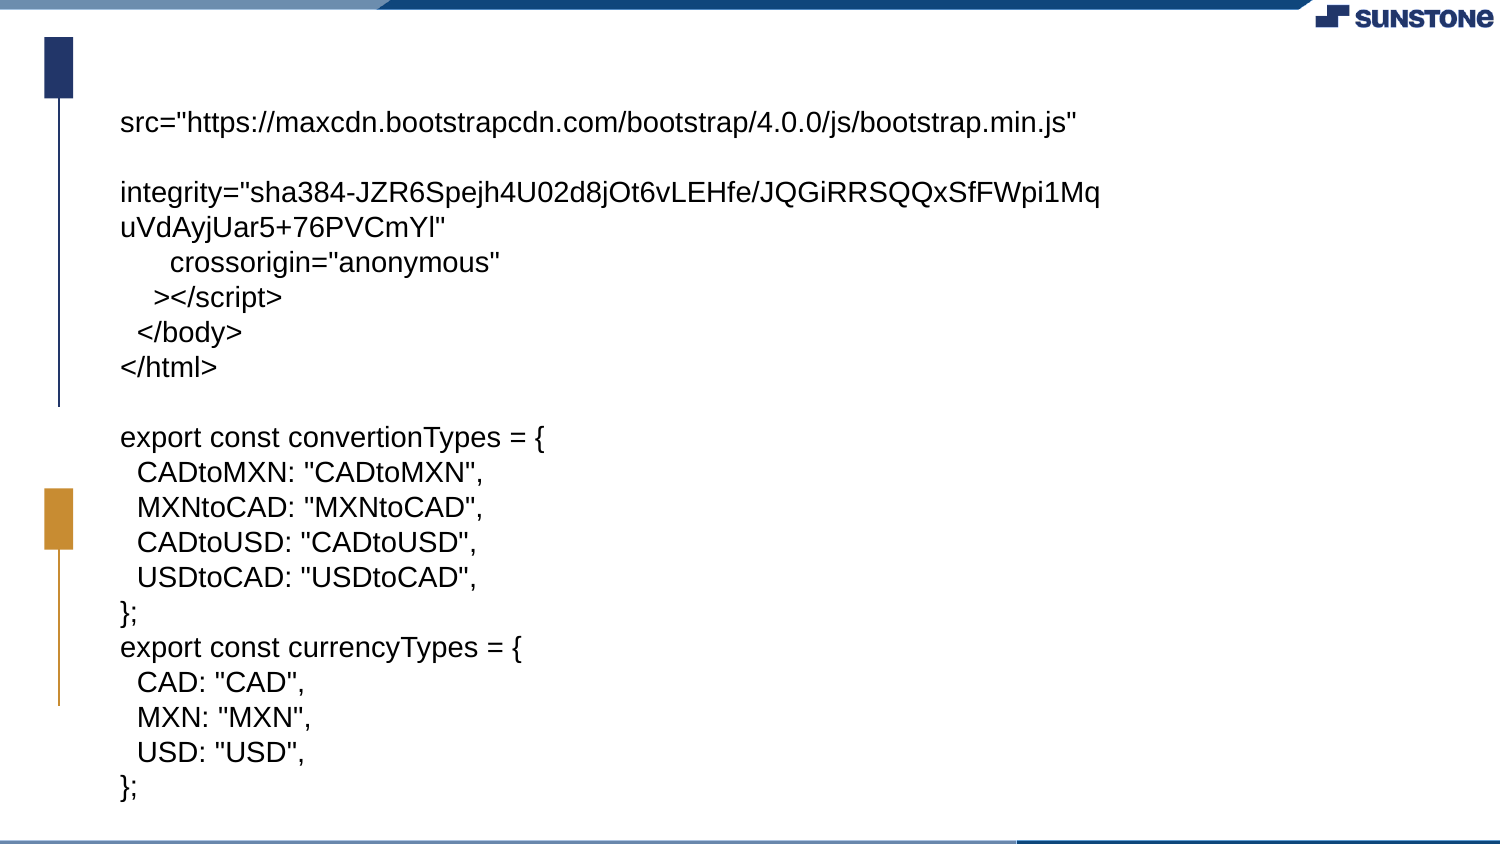

src="https://maxcdn.bootstrapcdn.com/bootstrap/4.0.0/js/bootstrap.min.js"
      integrity="sha384-JZR6Spejh4U02d8jOt6vLEHfe/JQGiRRSQQxSfFWpi1MquVdAyjUar5+76PVCmYl"
      crossorigin="anonymous"
    ></script>
  </body>
</html>

export const convertionTypes = {
  CADtoMXN: "CADtoMXN",
  MXNtoCAD: "MXNtoCAD",
  CADtoUSD: "CADtoUSD",
  USDtoCAD: "USDtoCAD",
};
export const currencyTypes = {
  CAD: "CAD",
  MXN: "MXN",
  USD: "USD",
};